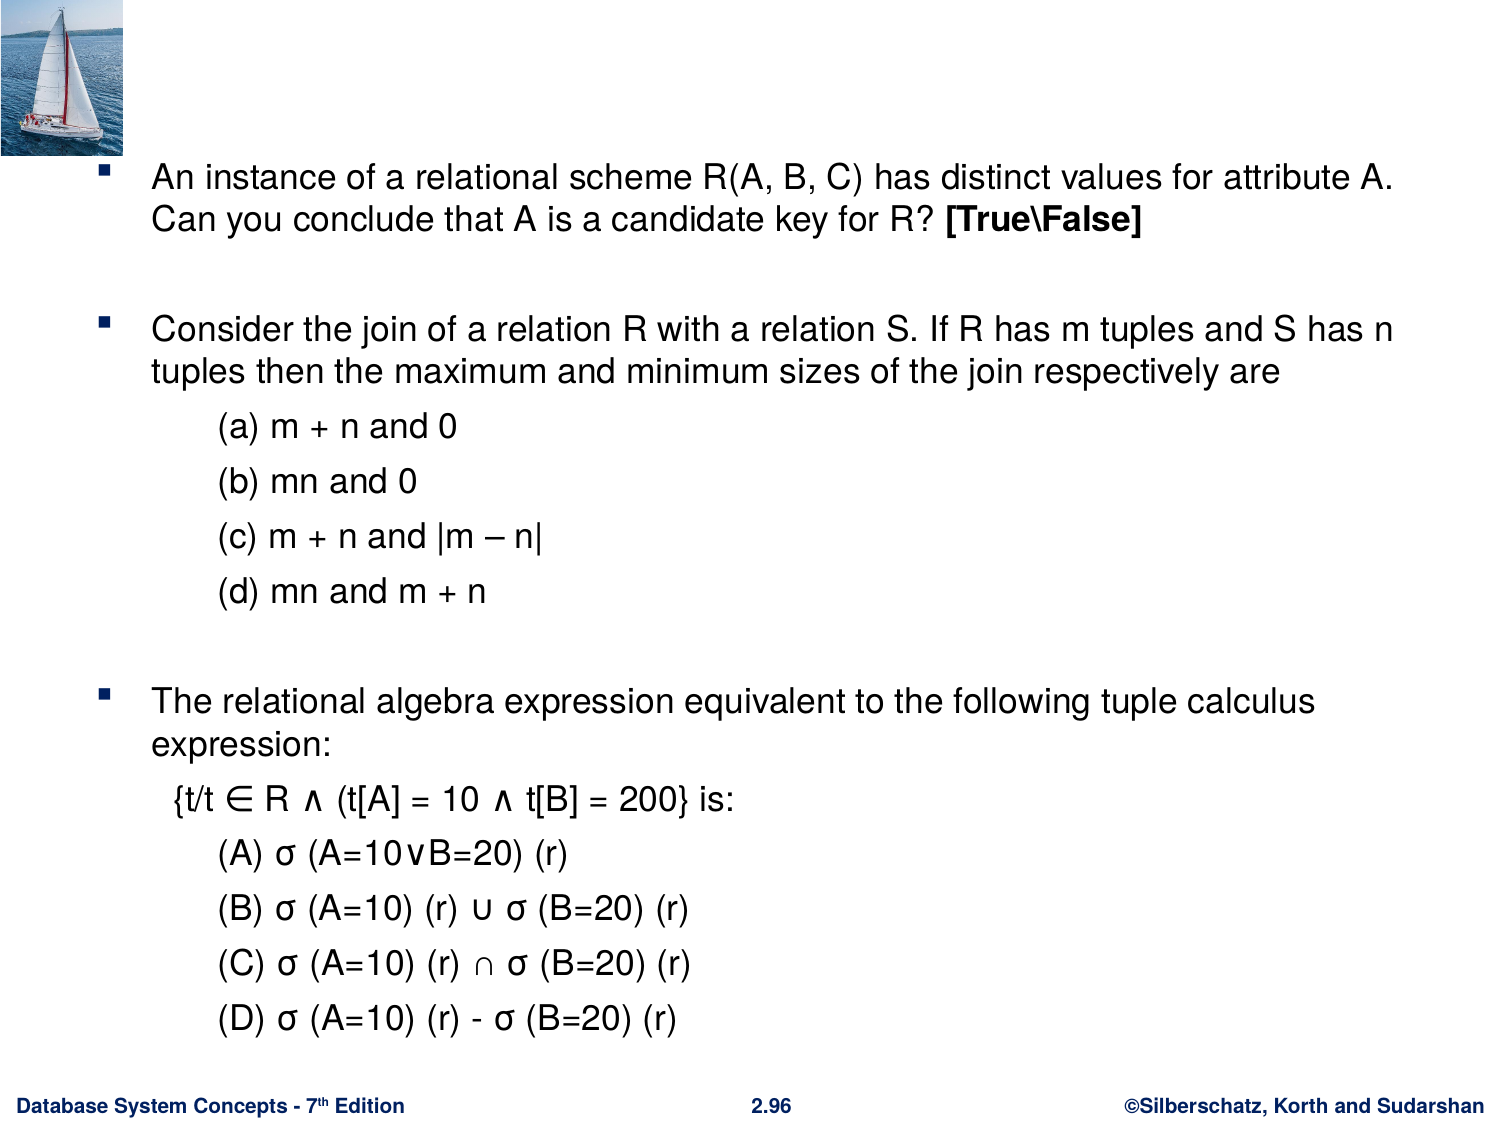

#
An instance of a relational scheme R(A, B, C) has distinct values for attribute A. Can you conclude that A is a candidate key for R? [True\False]

Consider the join of a relation R with a relation S. If R has m tuples and S has n tuples then the maximum and minimum sizes of the join respectively are
(a) m + n and 0
(b) mn and 0
(c) m + n and |m – n|
(d) mn and m + n

The relational algebra expression equivalent to the following tuple calculus expression:
        {t/t ∈ R ∧ (t[A] = 10 ∧ t[B] = 200} is:
(A) σ (A=10∨B=20) (r)
(B) σ (A=10) (r) ∪ σ (B=20) (r)
(C) σ (A=10) (r) ∩ σ (B=20) (r)
(D) σ (A=10) (r) - σ (B=20) (r)